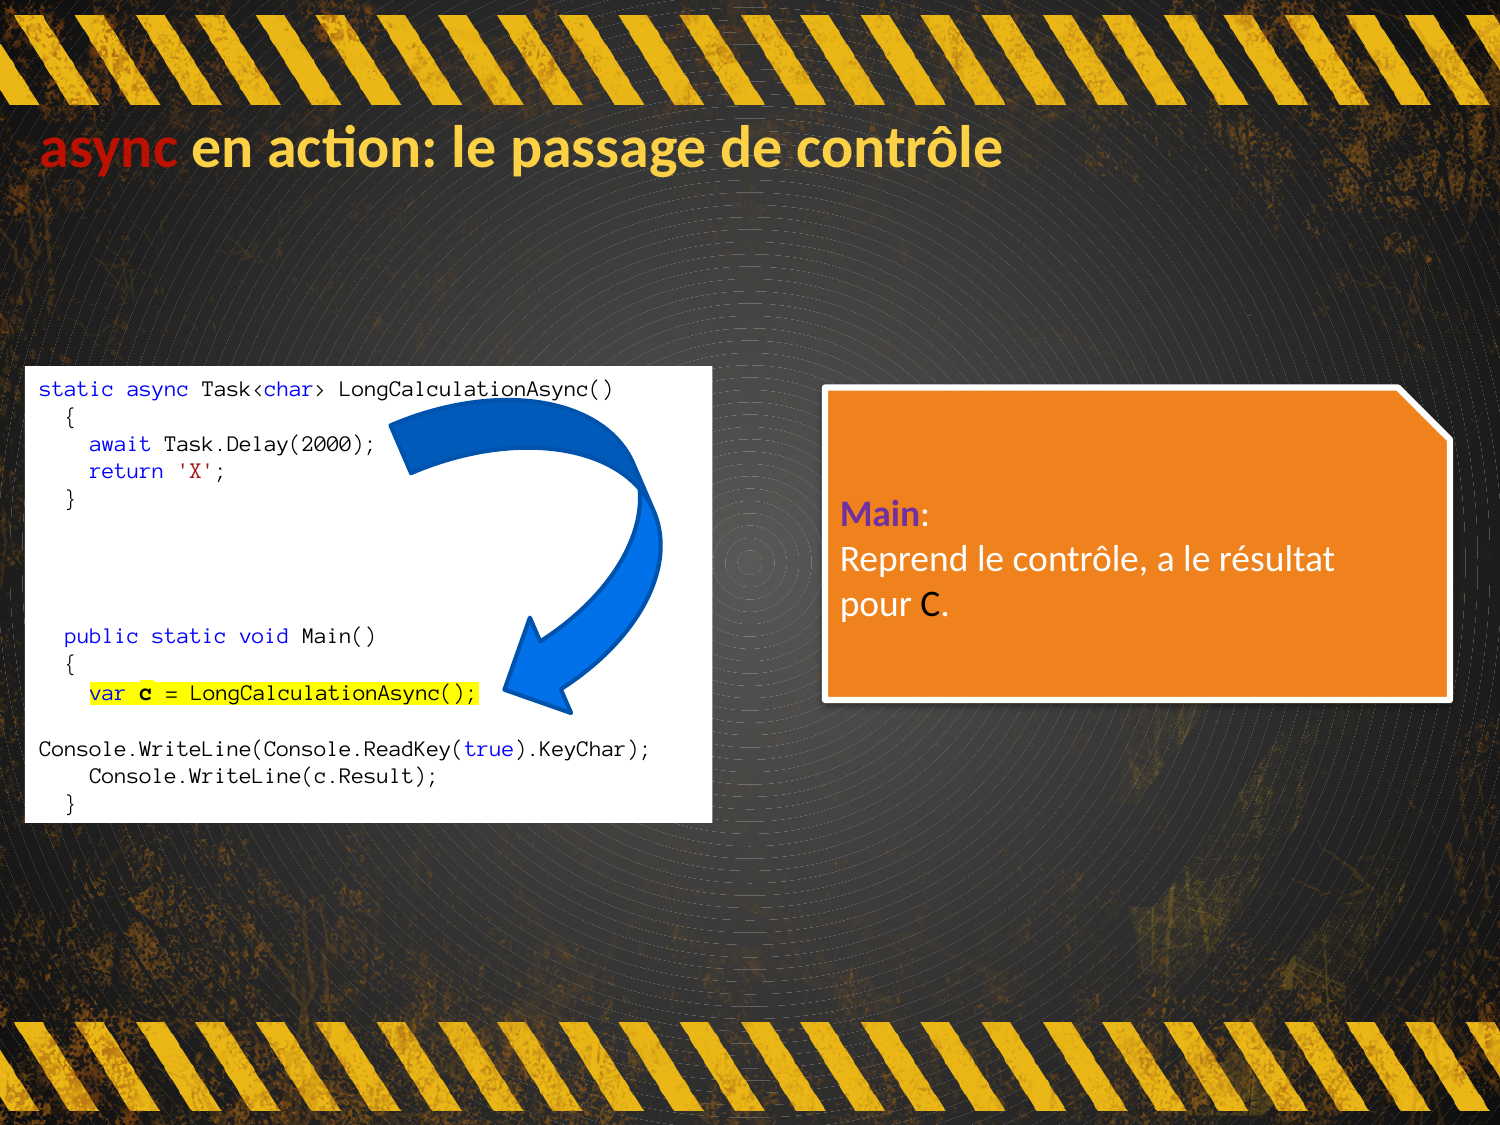

# async en action: le passage de contrôle
static async Task<char> LongCalculationAsync()
  {
    await Task.Delay(2000);
    return 'X';
  }

  public static void Main()
  {
    var c = LongCalculationAsync();
    Console.WriteLine(Console.ReadKey(true).KeyChar);
    Console.WriteLine(c.Result);
  }

Main:
Reprend le contrôle, a le résultat pour C.